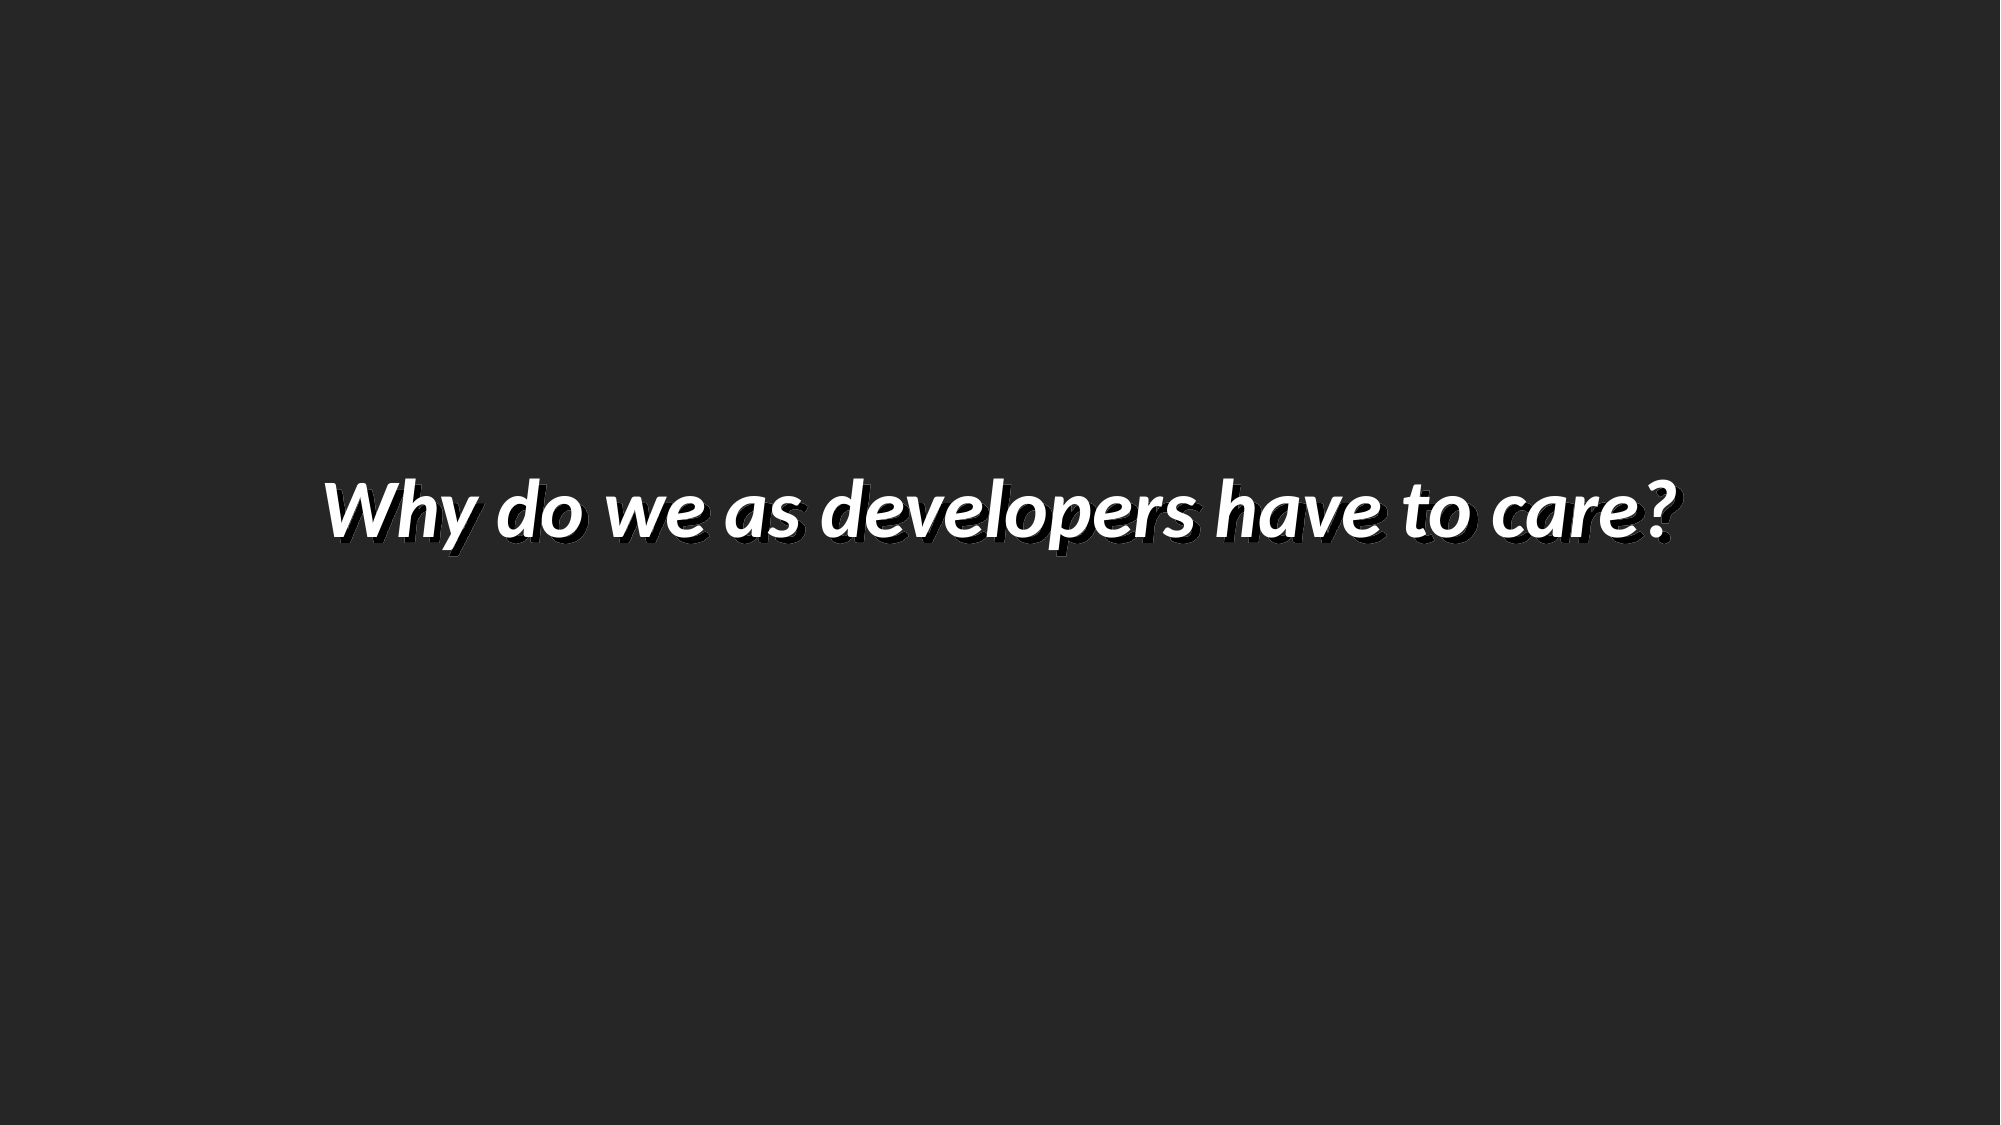

Why do we as developers have to care?